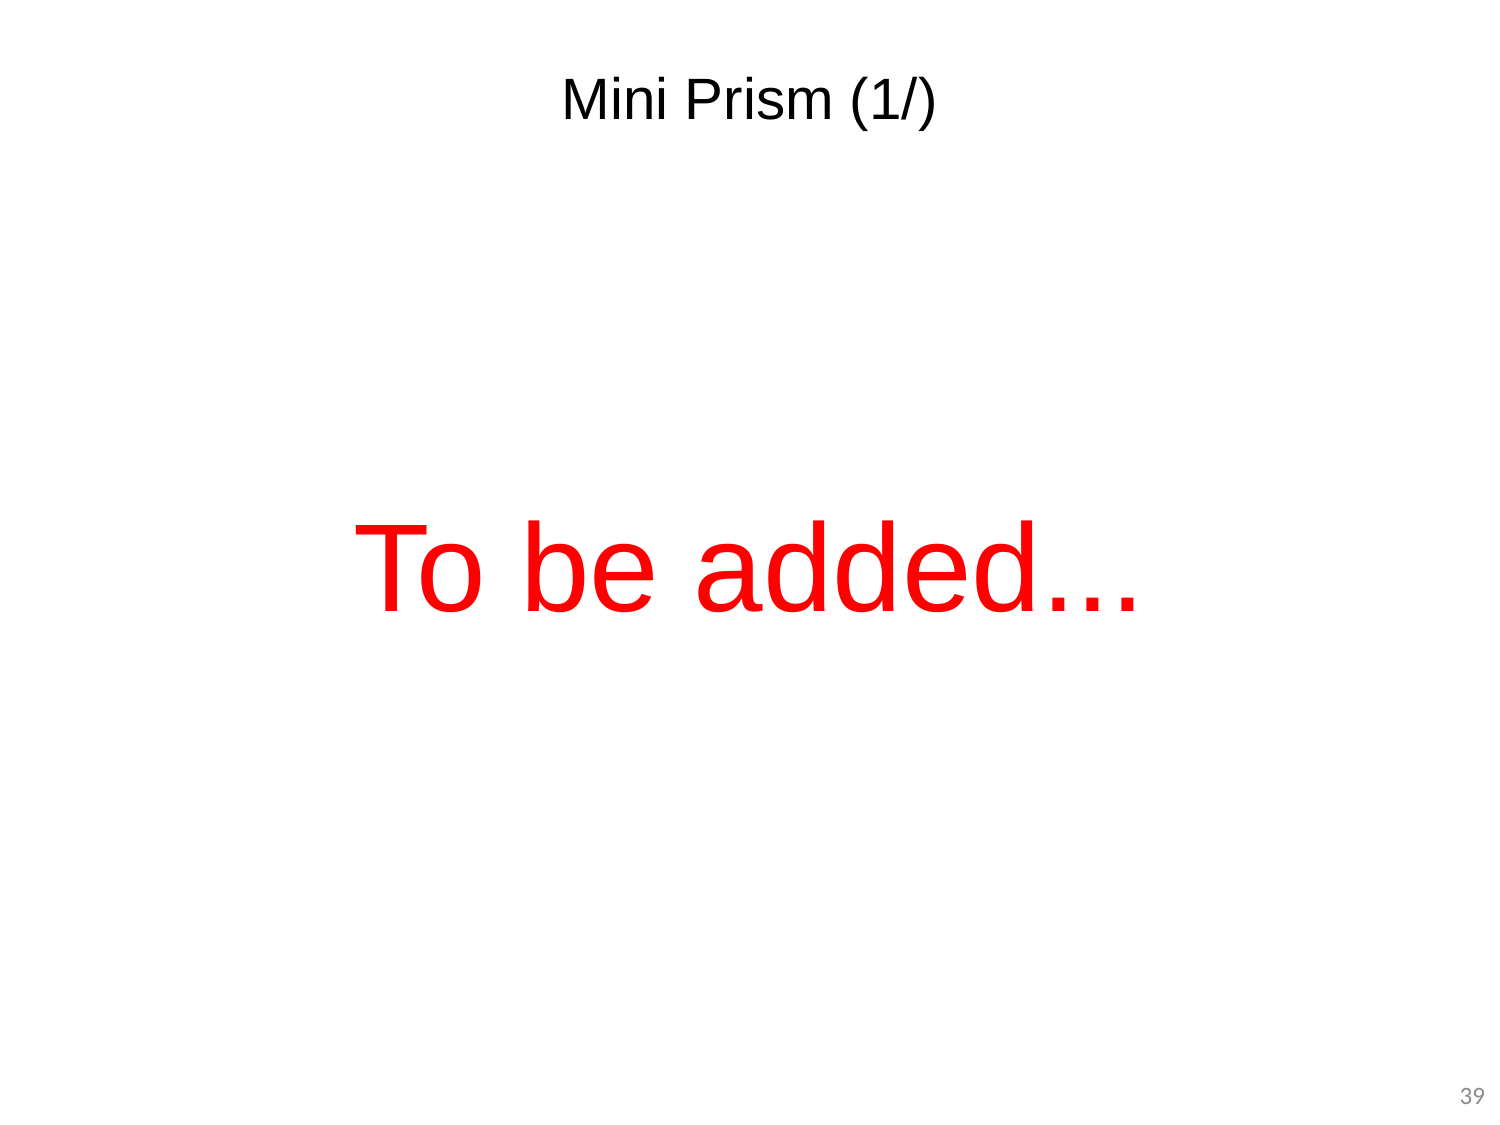

# Mini Prism (1/)
To be added...
39